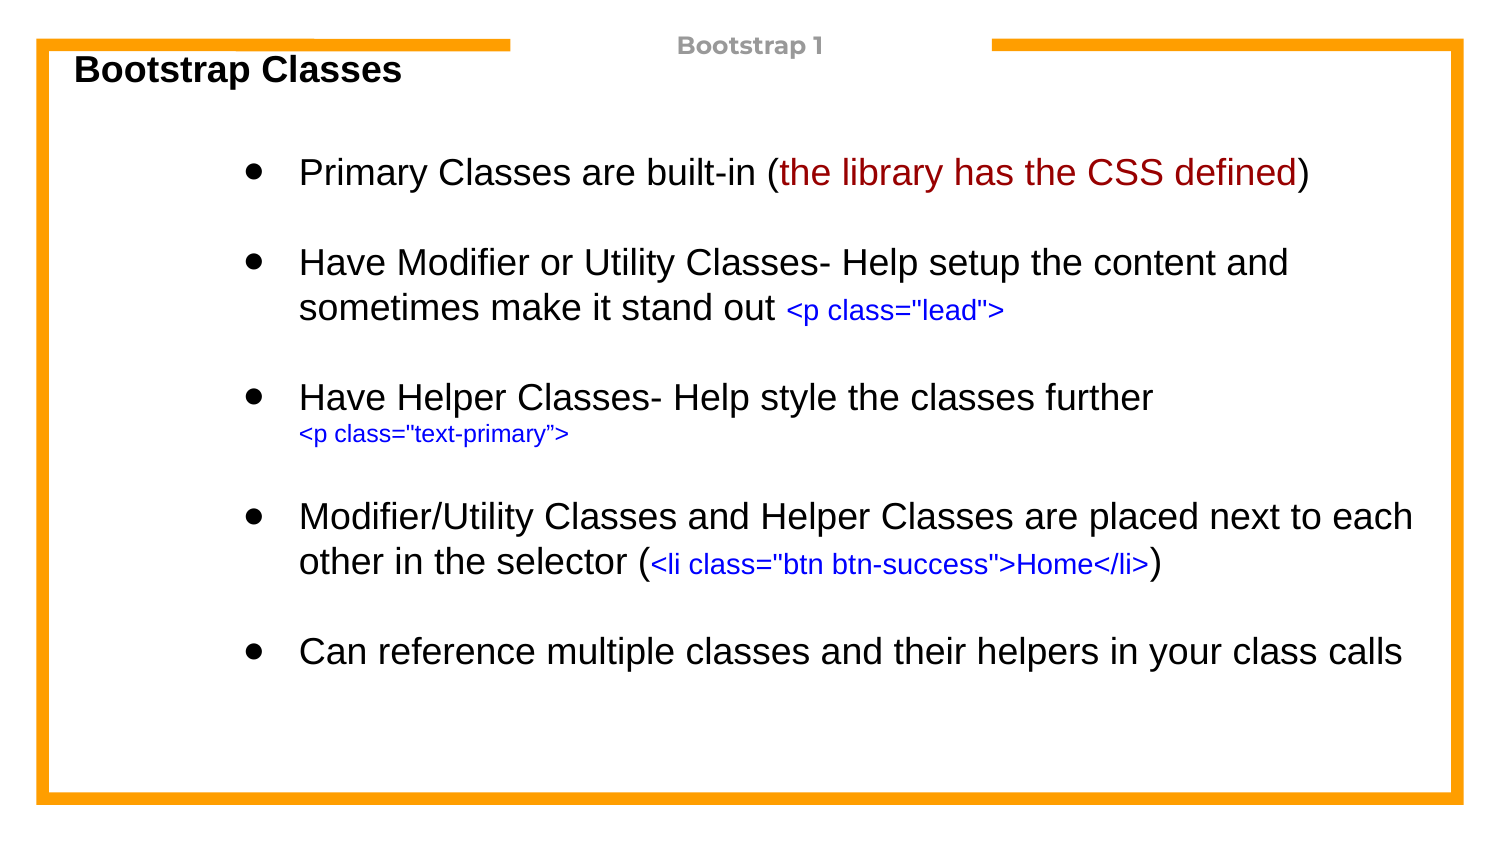

# Bootstrap 1
Bootstrap Classes

Primary Classes are built-in (the library has the CSS defined)

Have Modifier or Utility Classes- Help setup the content and sometimes make it stand out <p class="lead">

Have Helper Classes- Help style the classes further
<p class="text-primary”>

Modifier/Utility Classes and Helper Classes are placed next to each other in the selector (<li class="btn btn-success">Home</li>)

Can reference multiple classes and their helpers in your class calls